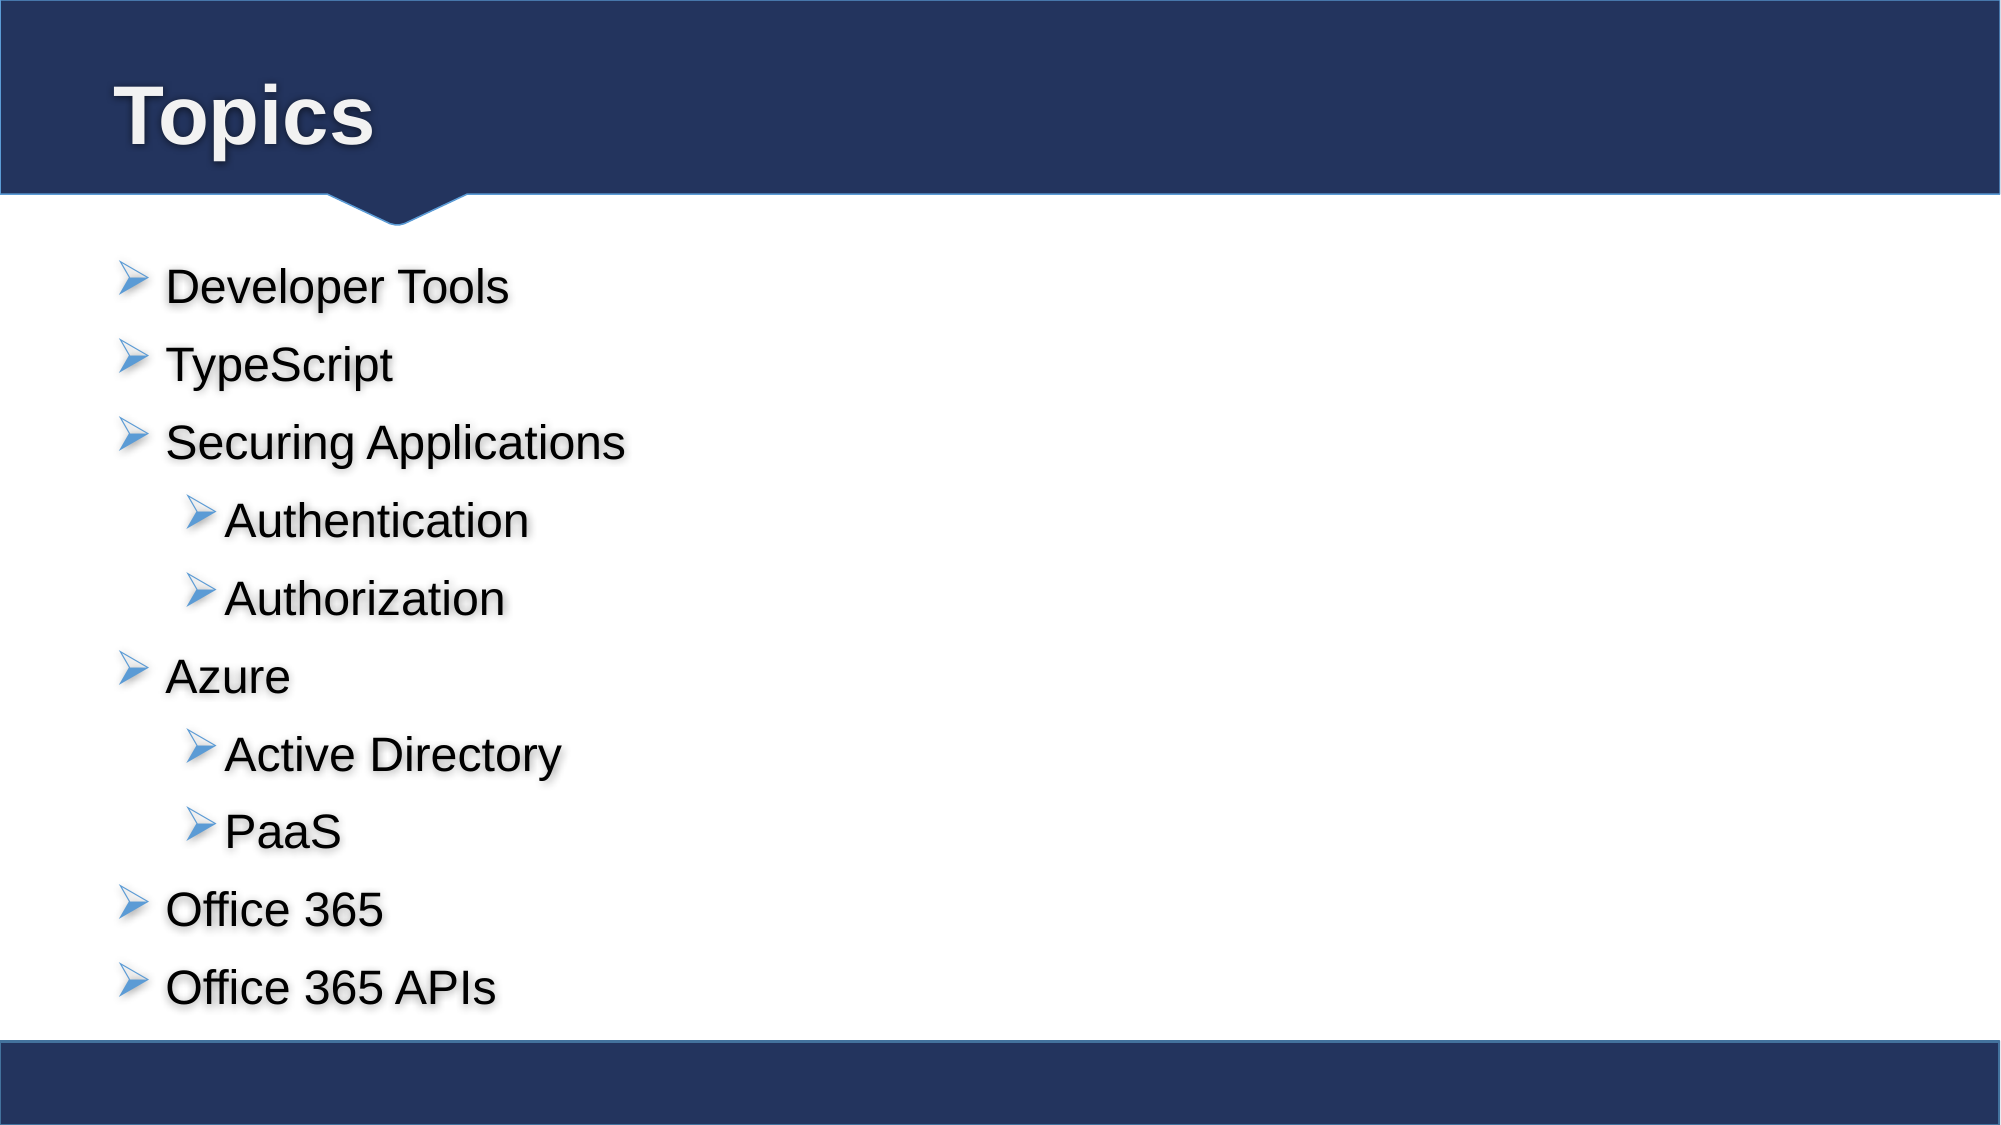

# Topics
Developer Tools
TypeScript
Securing Applications
Authentication
Authorization
Azure
Active Directory
PaaS
Office 365
Office 365 APIs